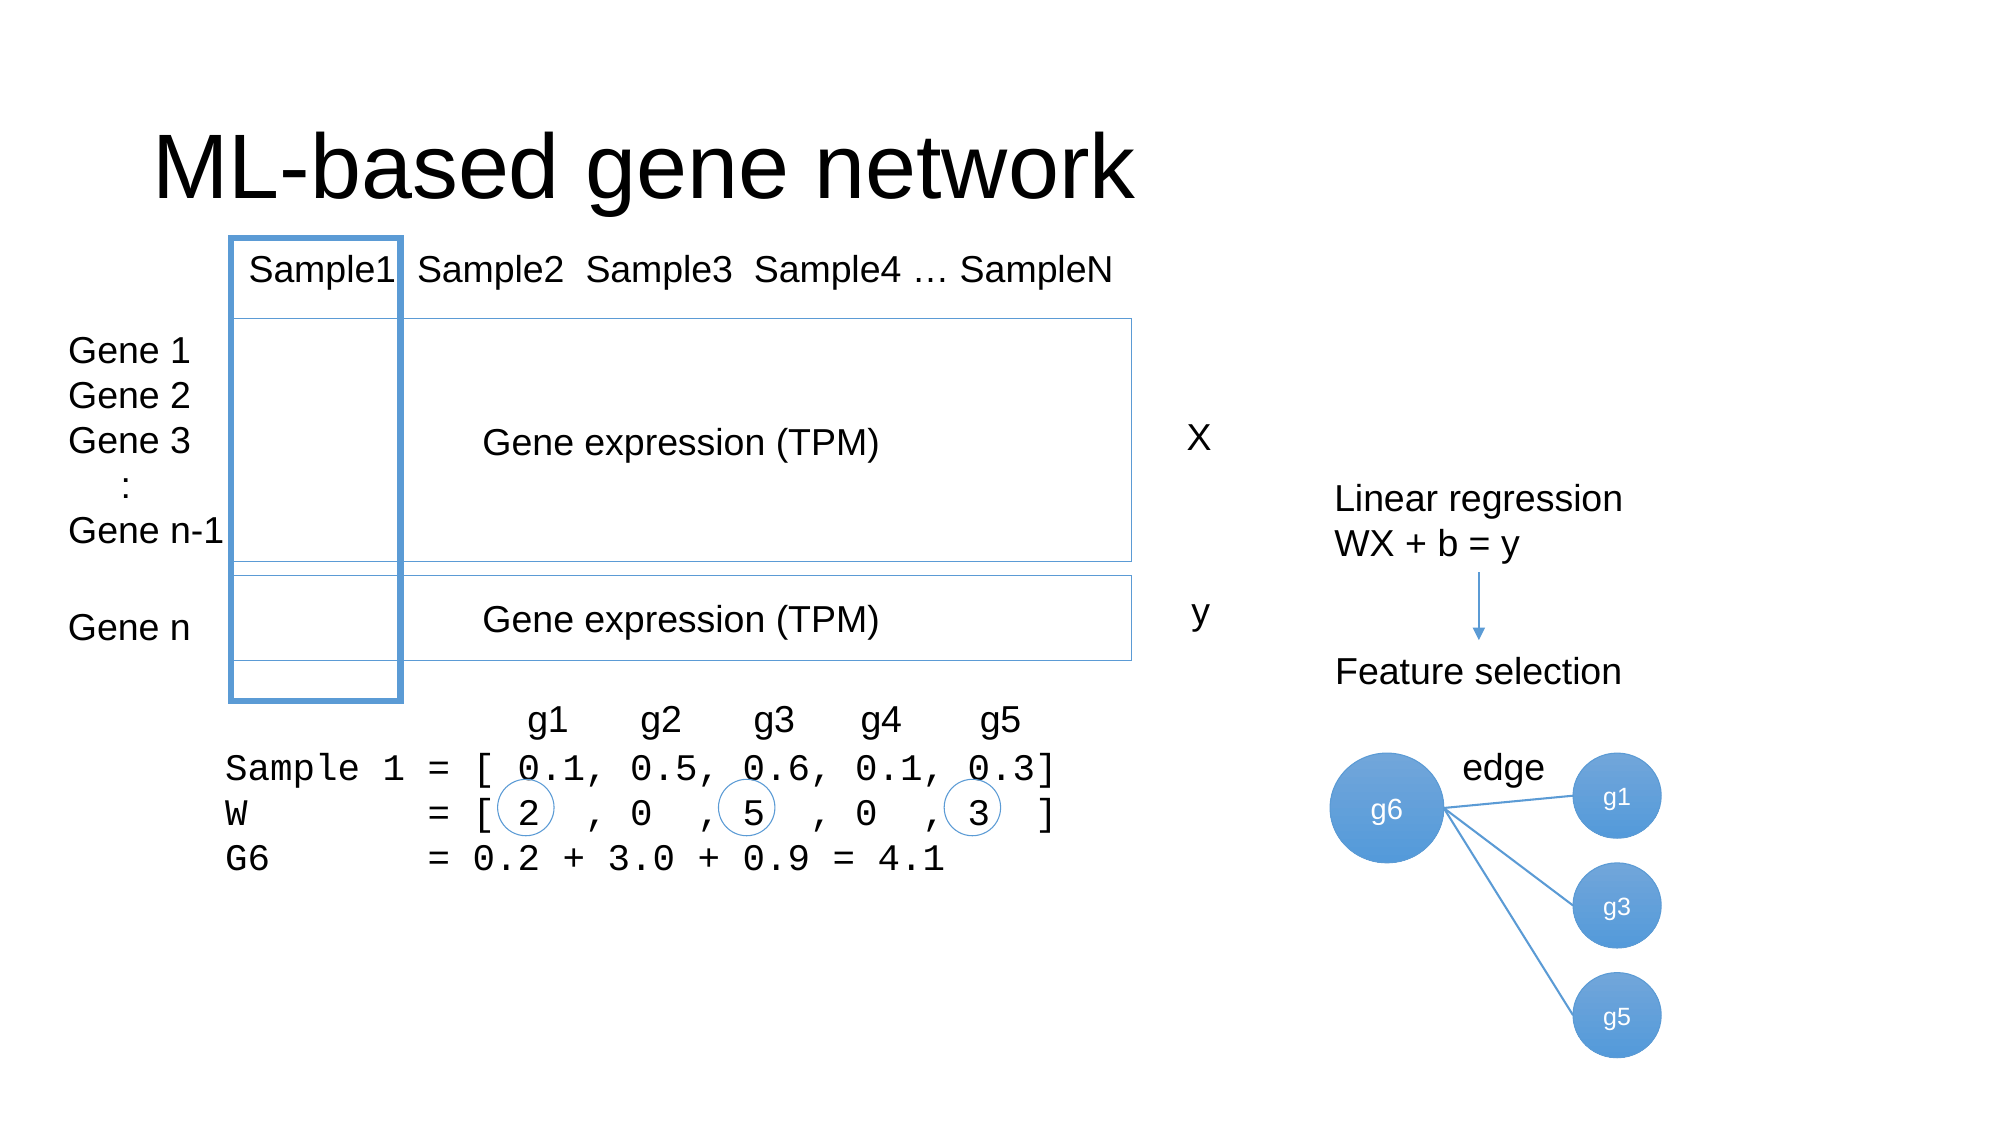

# ML-based gene network
Sample1  Sample2  Sample3  Sample4 … SampleN

Gene 1
Gene 2
Gene 3
     :
Gene n-1
Gene expression (TPM)
X
Linear regression
WX + b = y
Gene expression (TPM)
y
Gene n
Feature selection
g1
g2
g3
g4
g5
Sample 1 = [ 0.1, 0.5, 0.6, 0.1, 0.3]
W        = [ 2  , 0  , 5  , 0  , 3  ]
G6       = 0.2 + 3.0 + 0.9 = 4.1
edge
g6
g1
g3
g5